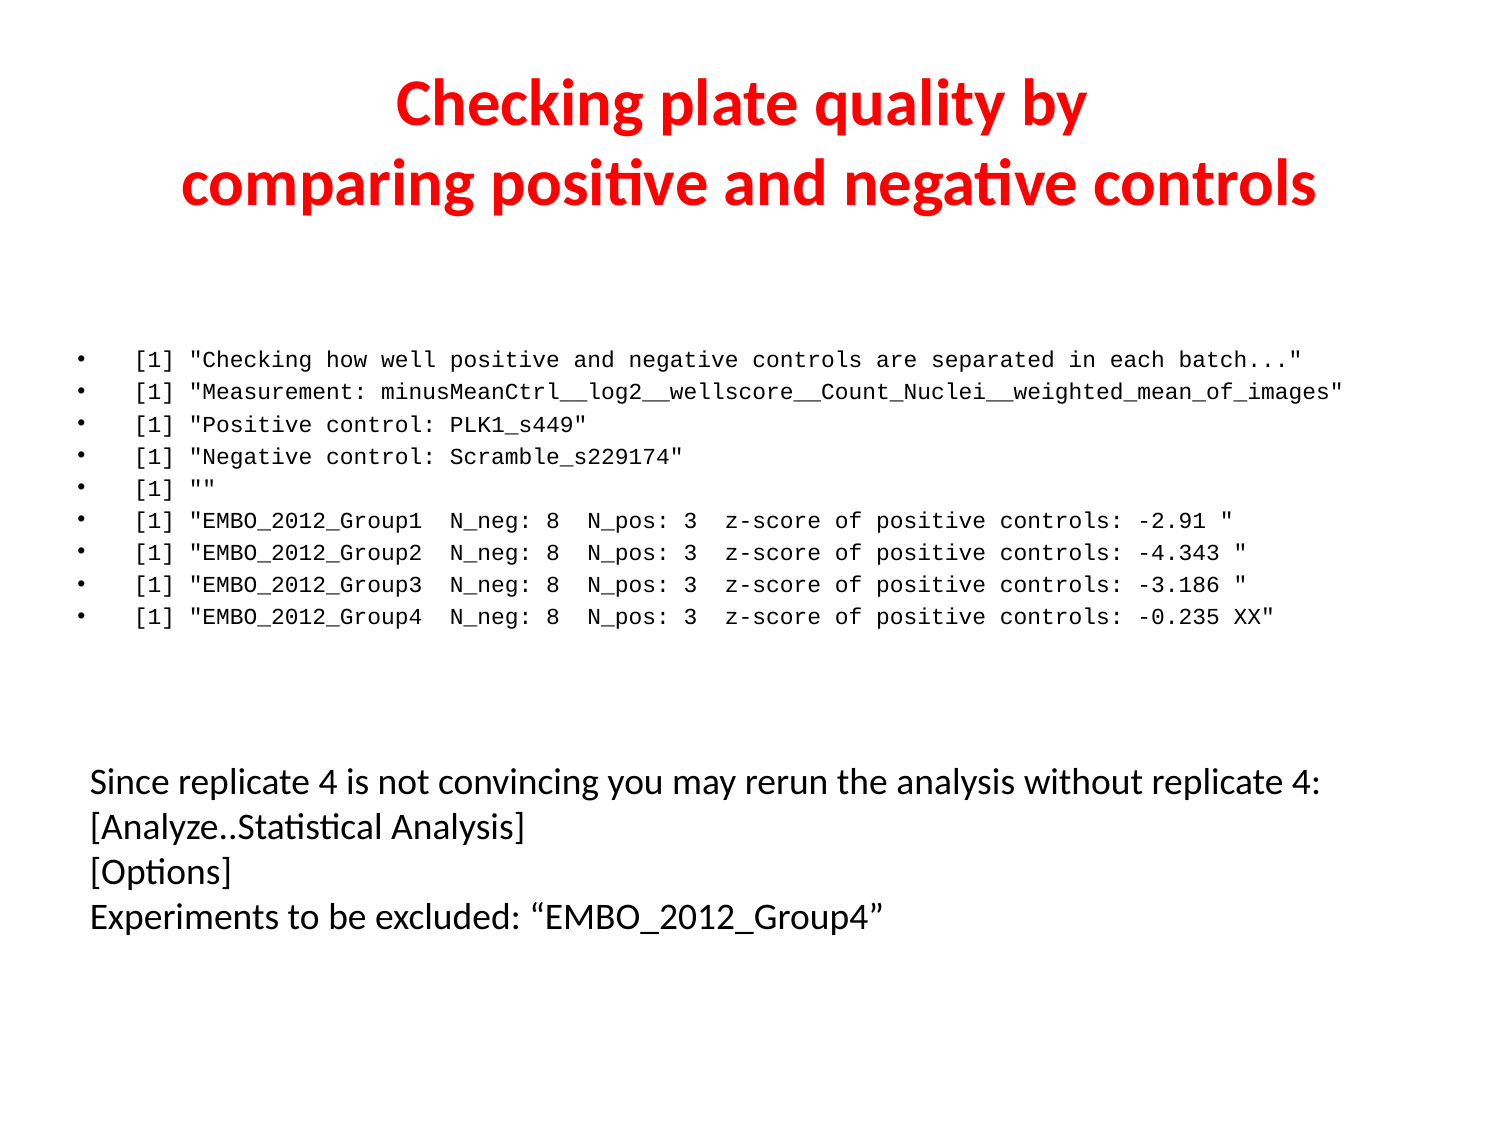

# Checking plate quality by comparing positive and negative controls
[1] "Checking how well positive and negative controls are separated in each batch..."
[1] "Measurement: minusMeanCtrl__log2__wellscore__Count_Nuclei__weighted_mean_of_images"
[1] "Positive control: PLK1_s449"
[1] "Negative control: Scramble_s229174"
[1] ""
[1] "EMBO_2012_Group1  N_neg: 8  N_pos: 3  z-score of positive controls: -2.91 "
[1] "EMBO_2012_Group2  N_neg: 8  N_pos: 3  z-score of positive controls: -4.343 "
[1] "EMBO_2012_Group3  N_neg: 8  N_pos: 3  z-score of positive controls: -3.186 "
[1] "EMBO_2012_Group4  N_neg: 8  N_pos: 3  z-score of positive controls: -0.235 XX"

Since replicate 4 is not convincing you may rerun the analysis without replicate 4:
[Analyze..Statistical Analysis]
[Options]
Experiments to be excluded: “EMBO_2012_Group4”